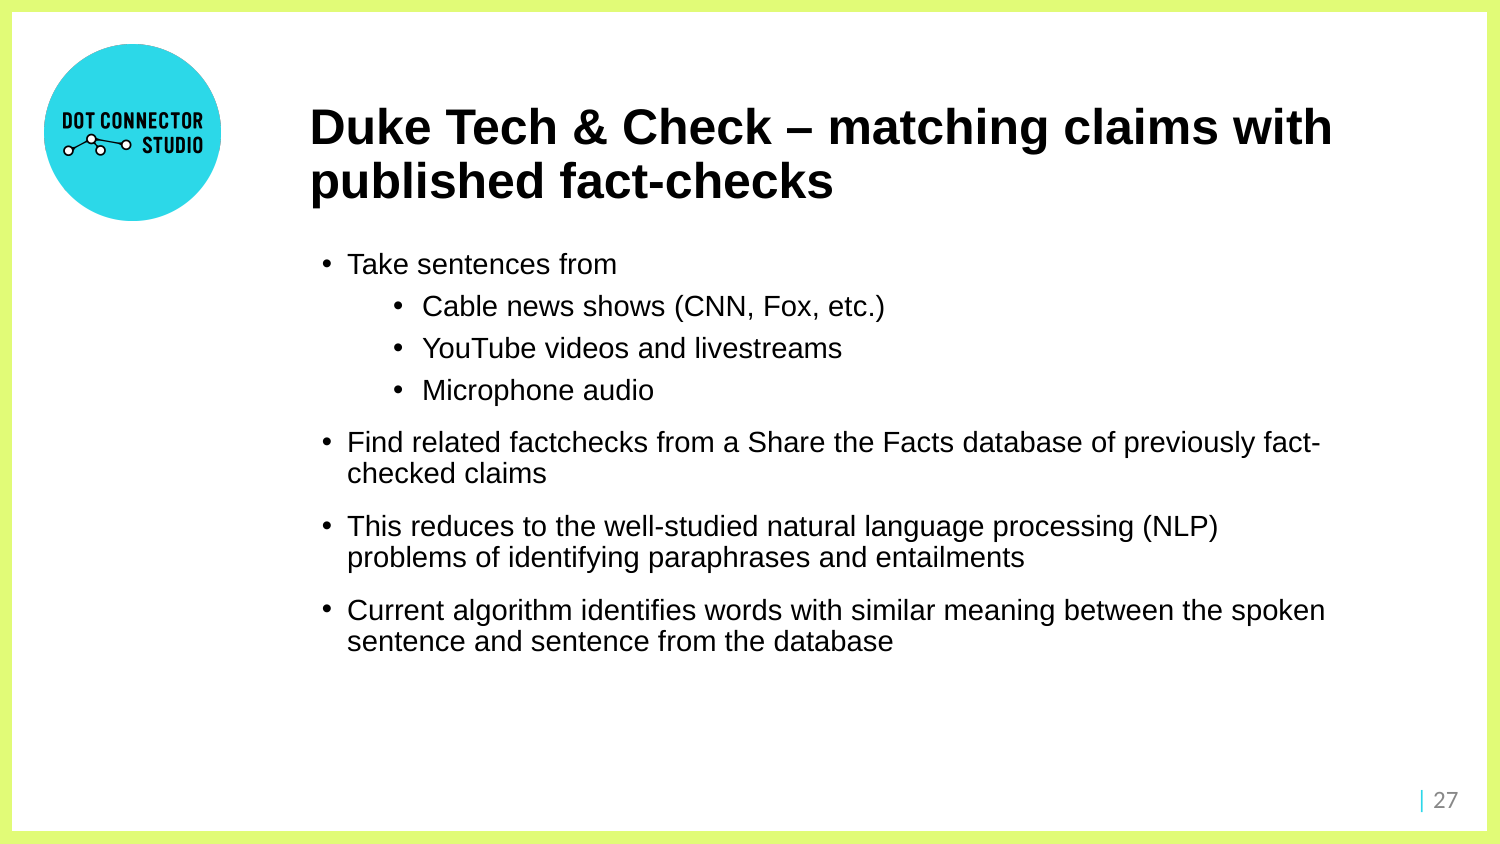

Duke Tech & Check – matching claims with published fact-checks

Take sentences from
Cable news shows (CNN, Fox, etc.)
YouTube videos and livestreams
Microphone audio
Find related factchecks from a Share the Facts database of previously fact-checked claims
This reduces to the well-studied natural language processing (NLP) problems of identifying paraphrases and entailments
Current algorithm identifies words with similar meaning between the spoken sentence and sentence from the database

 | 27